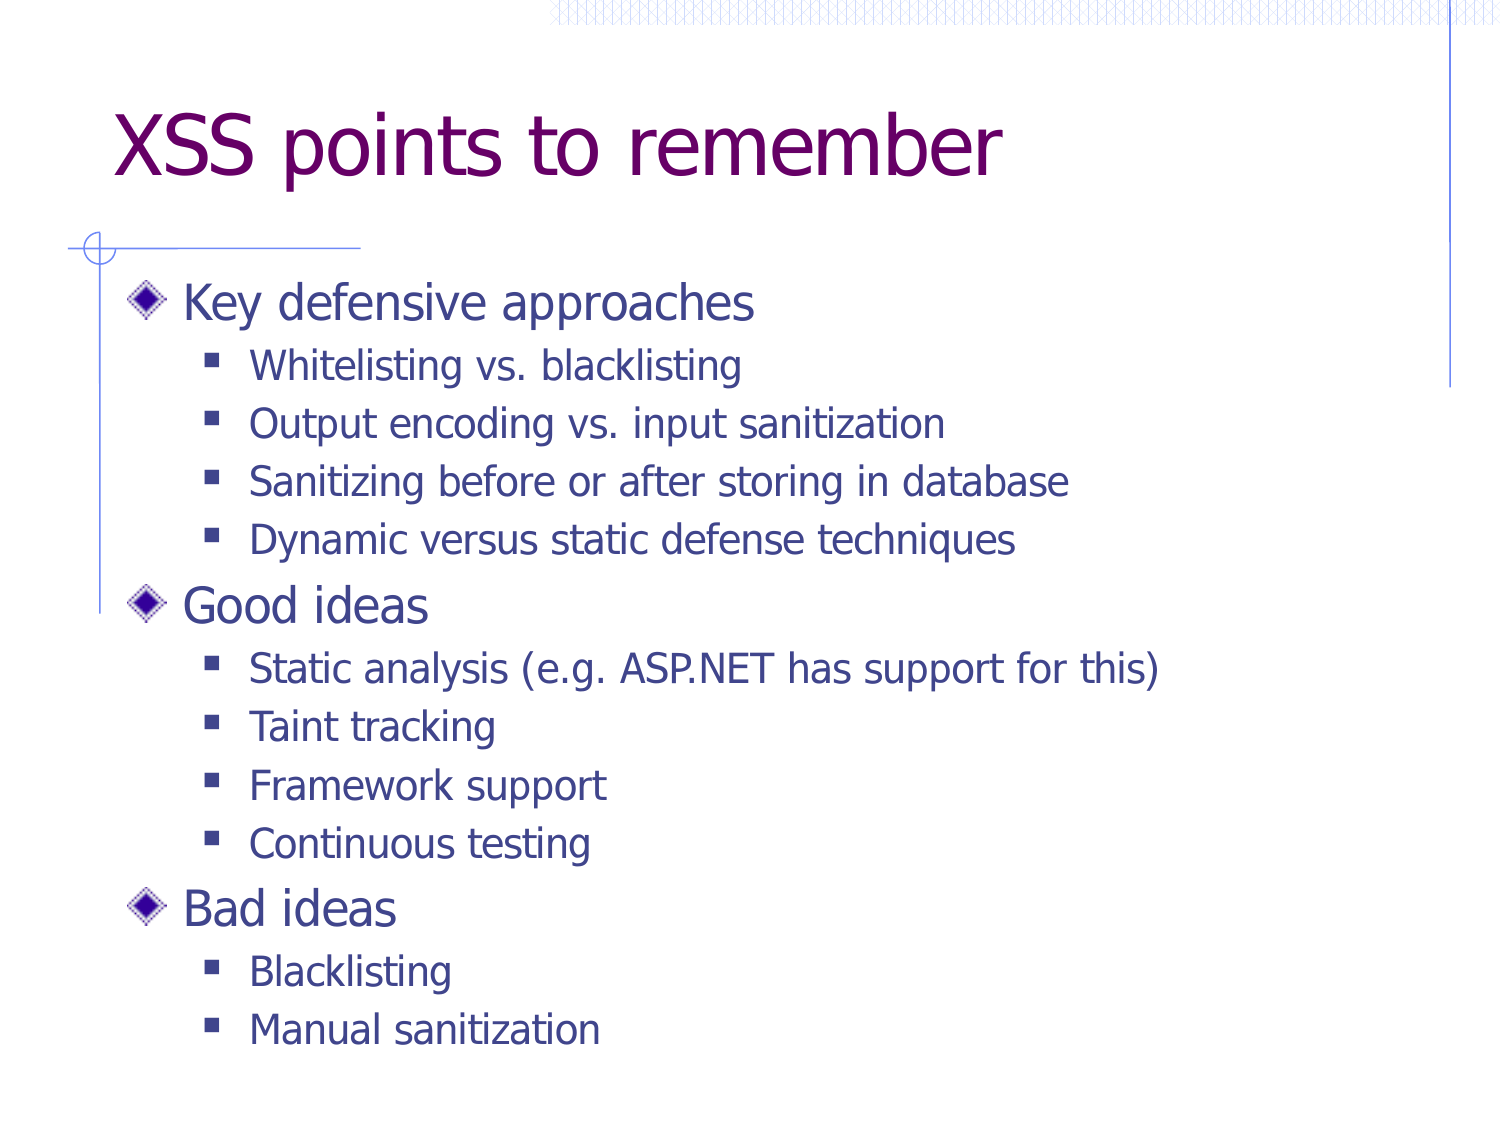

# XSS points to remember
Key defensive approaches
Whitelisting vs. blacklisting
Output encoding vs. input sanitization
Sanitizing before or after storing in database
Dynamic versus static defense techniques
Good ideas
Static analysis (e.g. ASP.NET has support for this)
Taint tracking
Framework support
Continuous testing
Bad ideas
Blacklisting
Manual sanitization